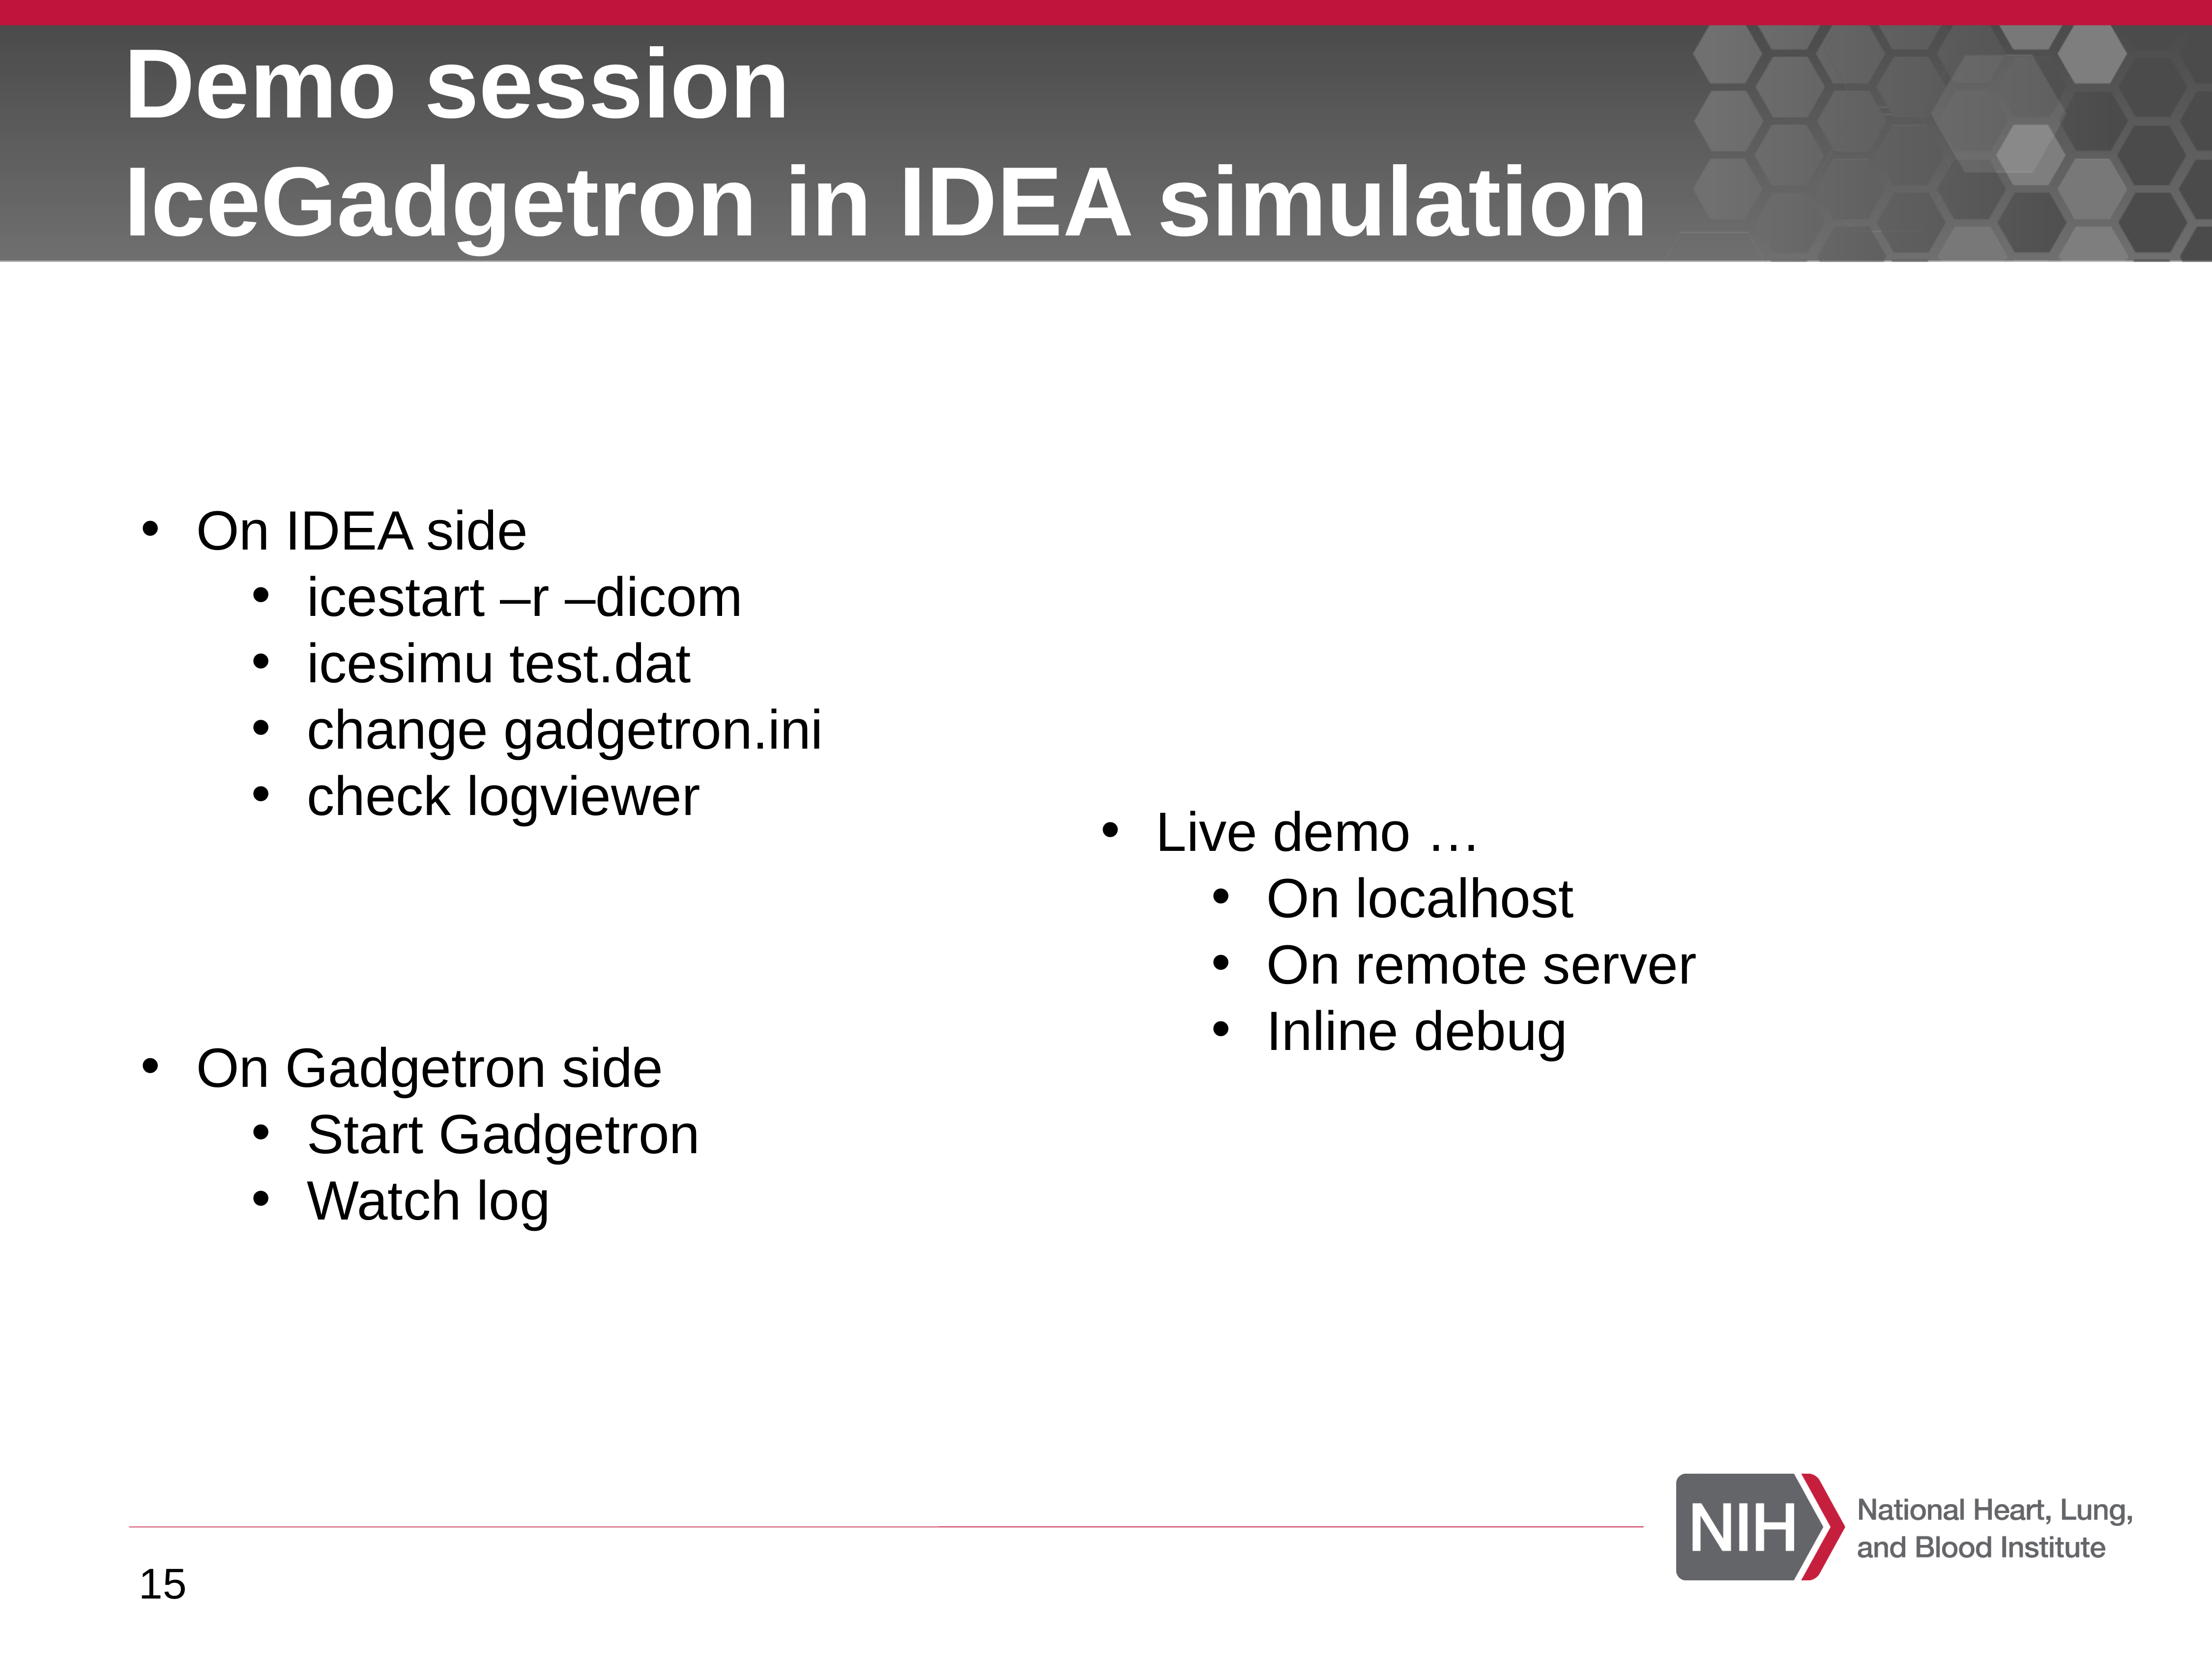

# Demo session IceGadgetron in IDEA simulation
On IDEA side
icestart –r –dicom
icesimu test.dat
change gadgetron.ini
check logviewer
Live demo …
On localhost
On remote server
Inline debug
On Gadgetron side
Start Gadgetron
Watch log
15